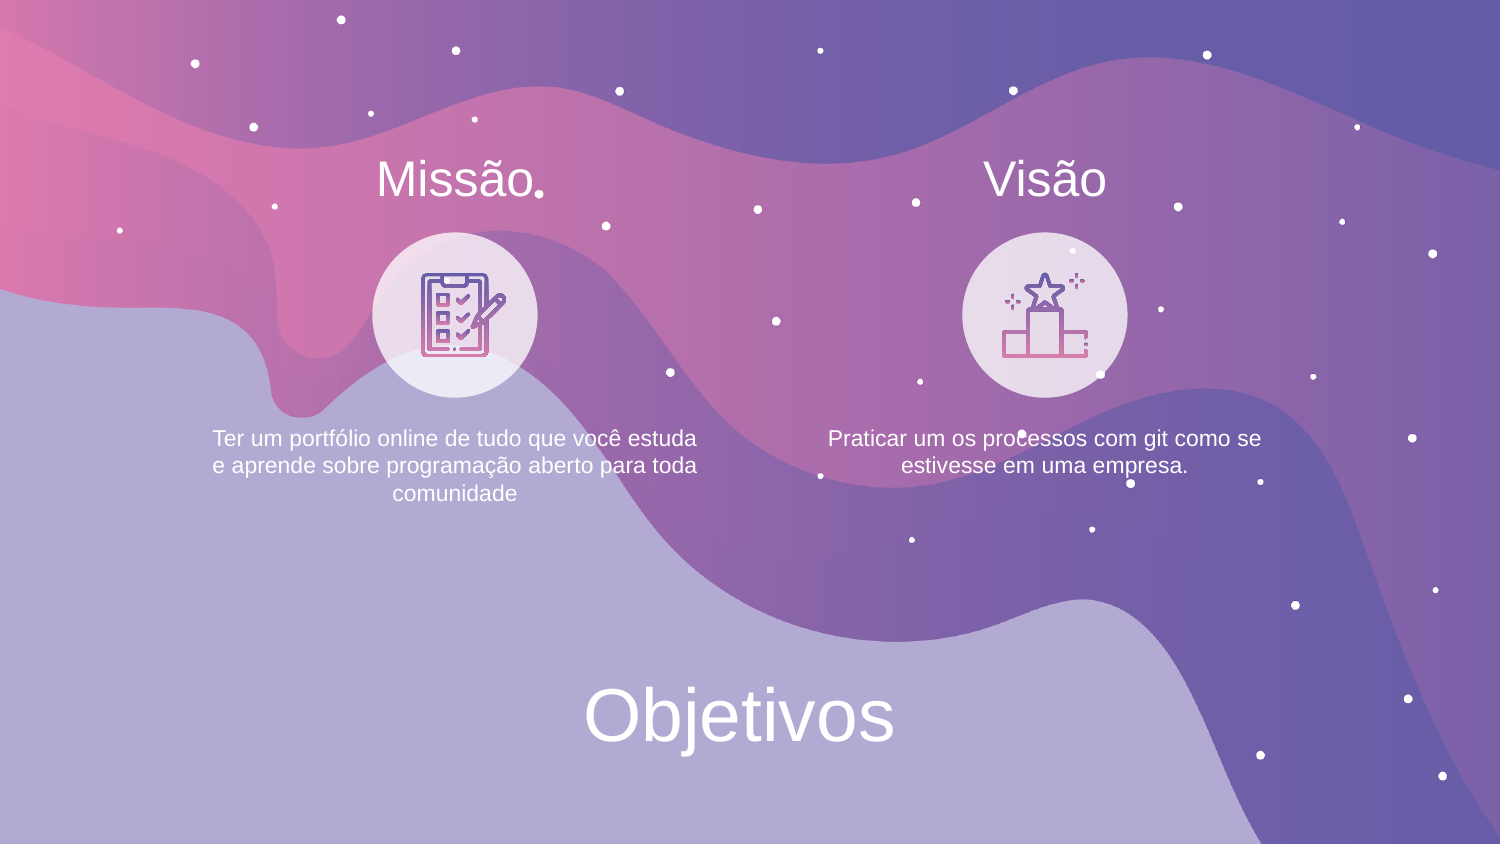

Missão
Visão

Ter um portfólio online de tudo que você estuda e aprende sobre programação aberto para toda comunidade
Praticar um os processos com git como se estivesse em uma empresa.
# Objetivos